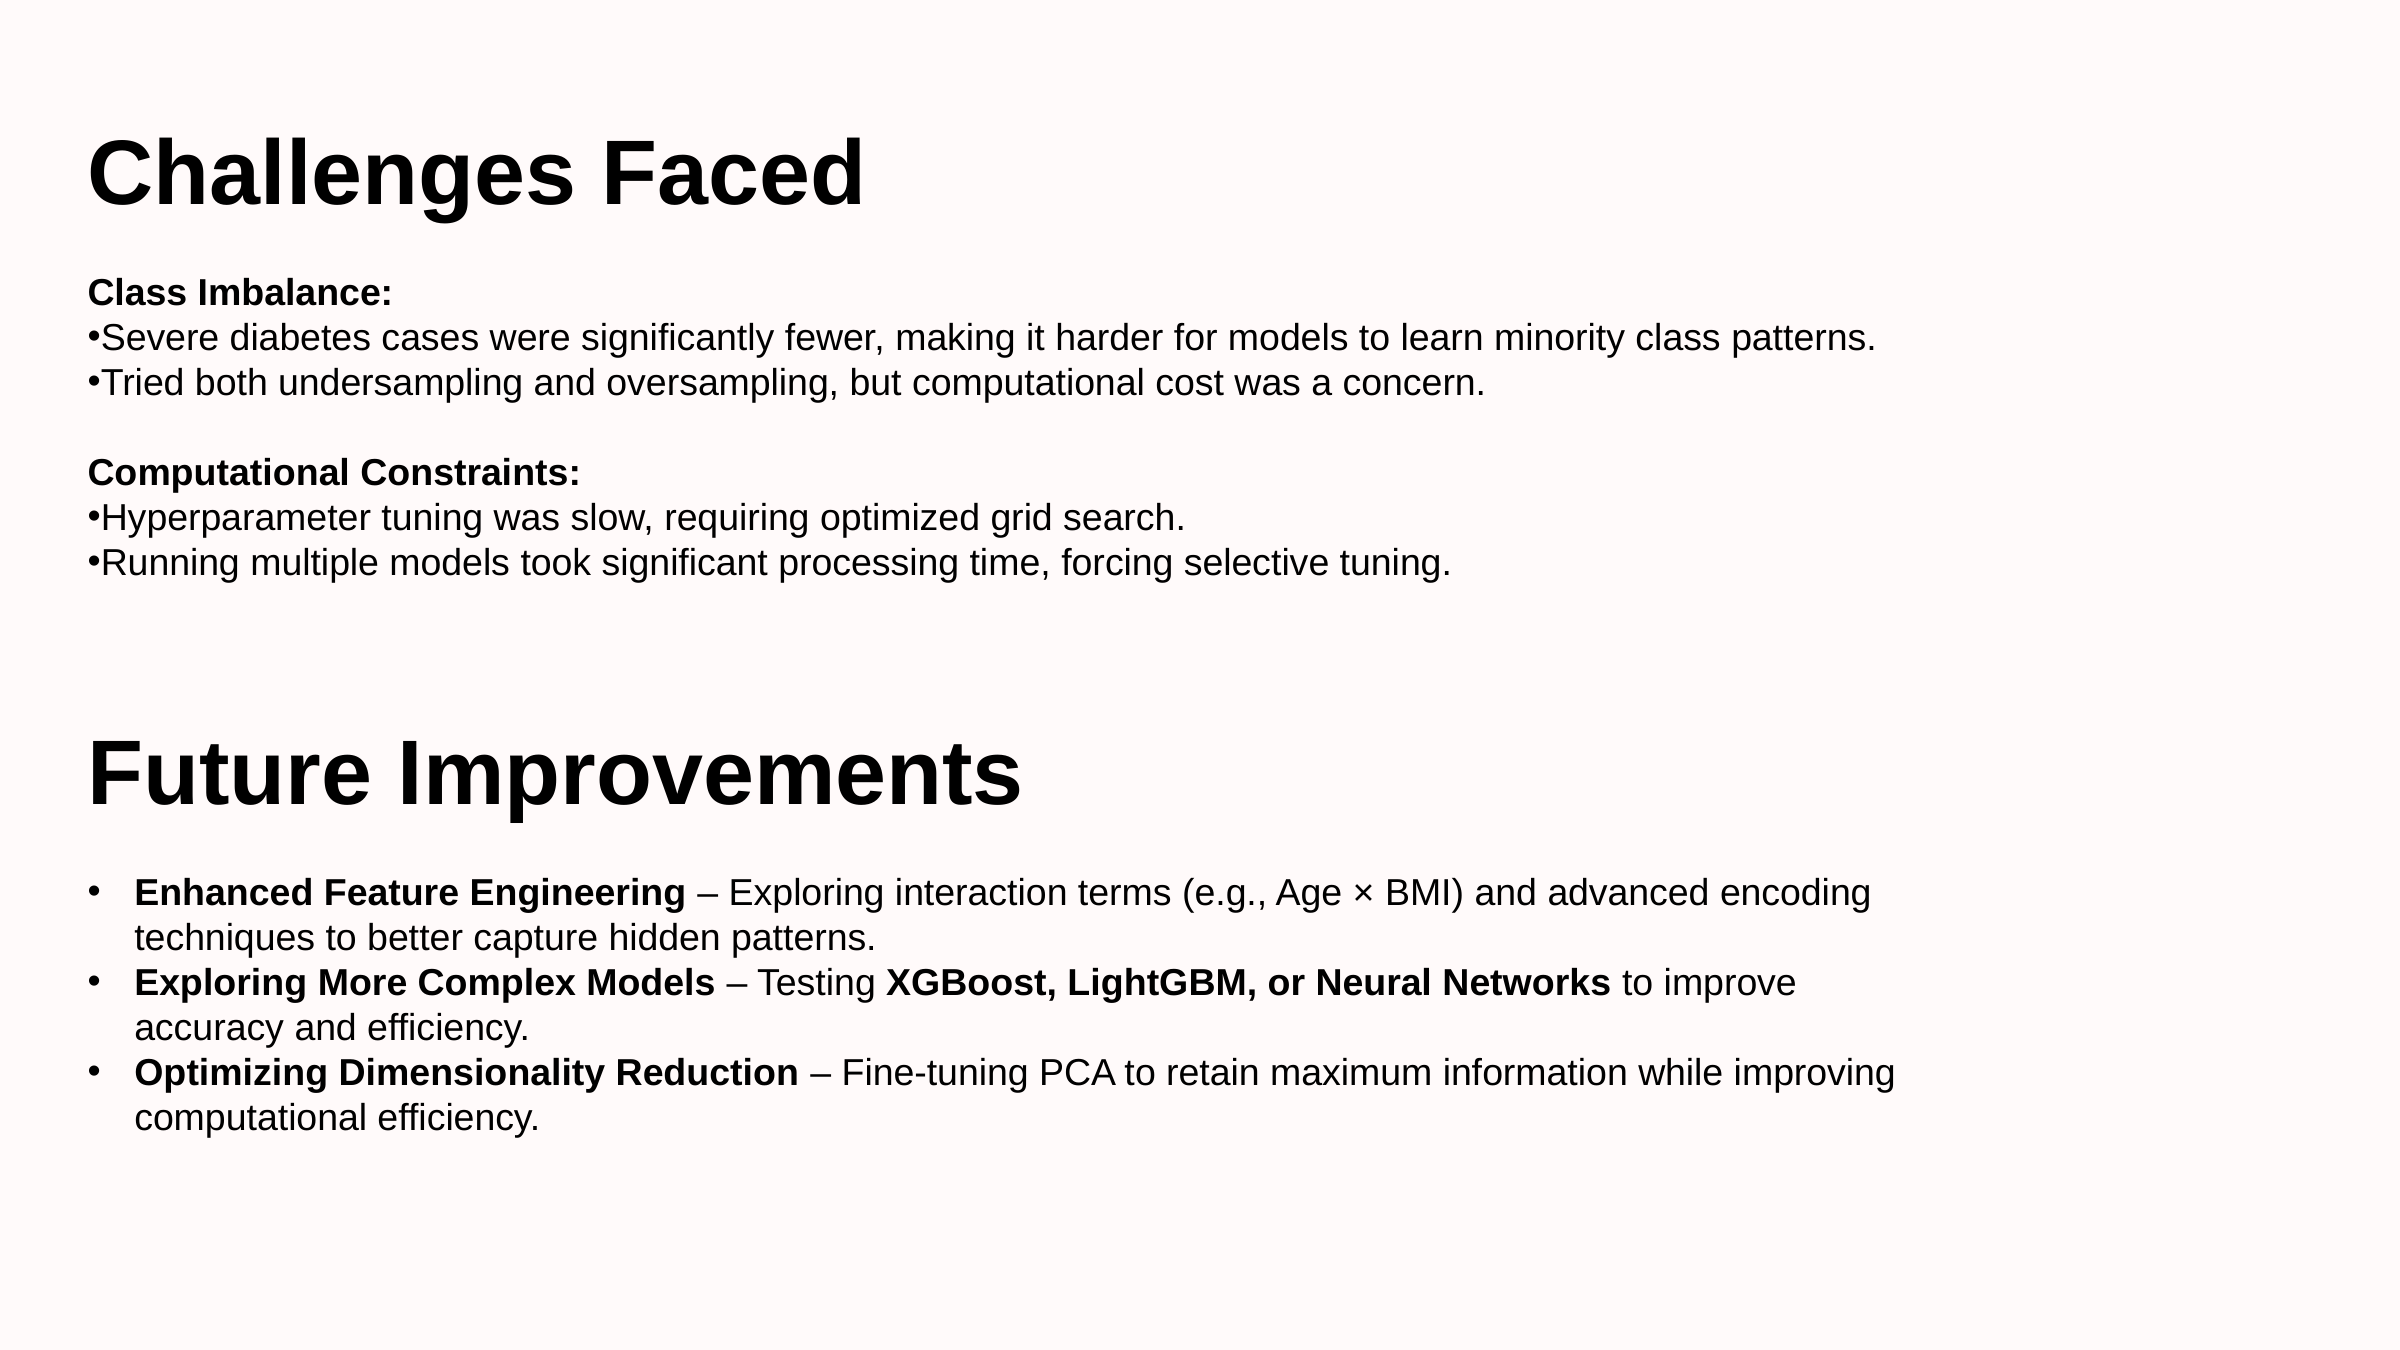

Challenges Faced

Class Imbalance:
Severe diabetes cases were significantly fewer, making it harder for models to learn minority class patterns.
Tried both undersampling and oversampling, but computational cost was a concern.

Computational Constraints:
Hyperparameter tuning was slow, requiring optimized grid search.
Running multiple models took significant processing time, forcing selective tuning.
Future Improvements

Enhanced Feature Engineering – Exploring interaction terms (e.g., Age × BMI) and advanced encoding techniques to better capture hidden patterns.
Exploring More Complex Models – Testing XGBoost, LightGBM, or Neural Networks to improve accuracy and efficiency.
Optimizing Dimensionality Reduction – Fine-tuning PCA to retain maximum information while improving computational efficiency.